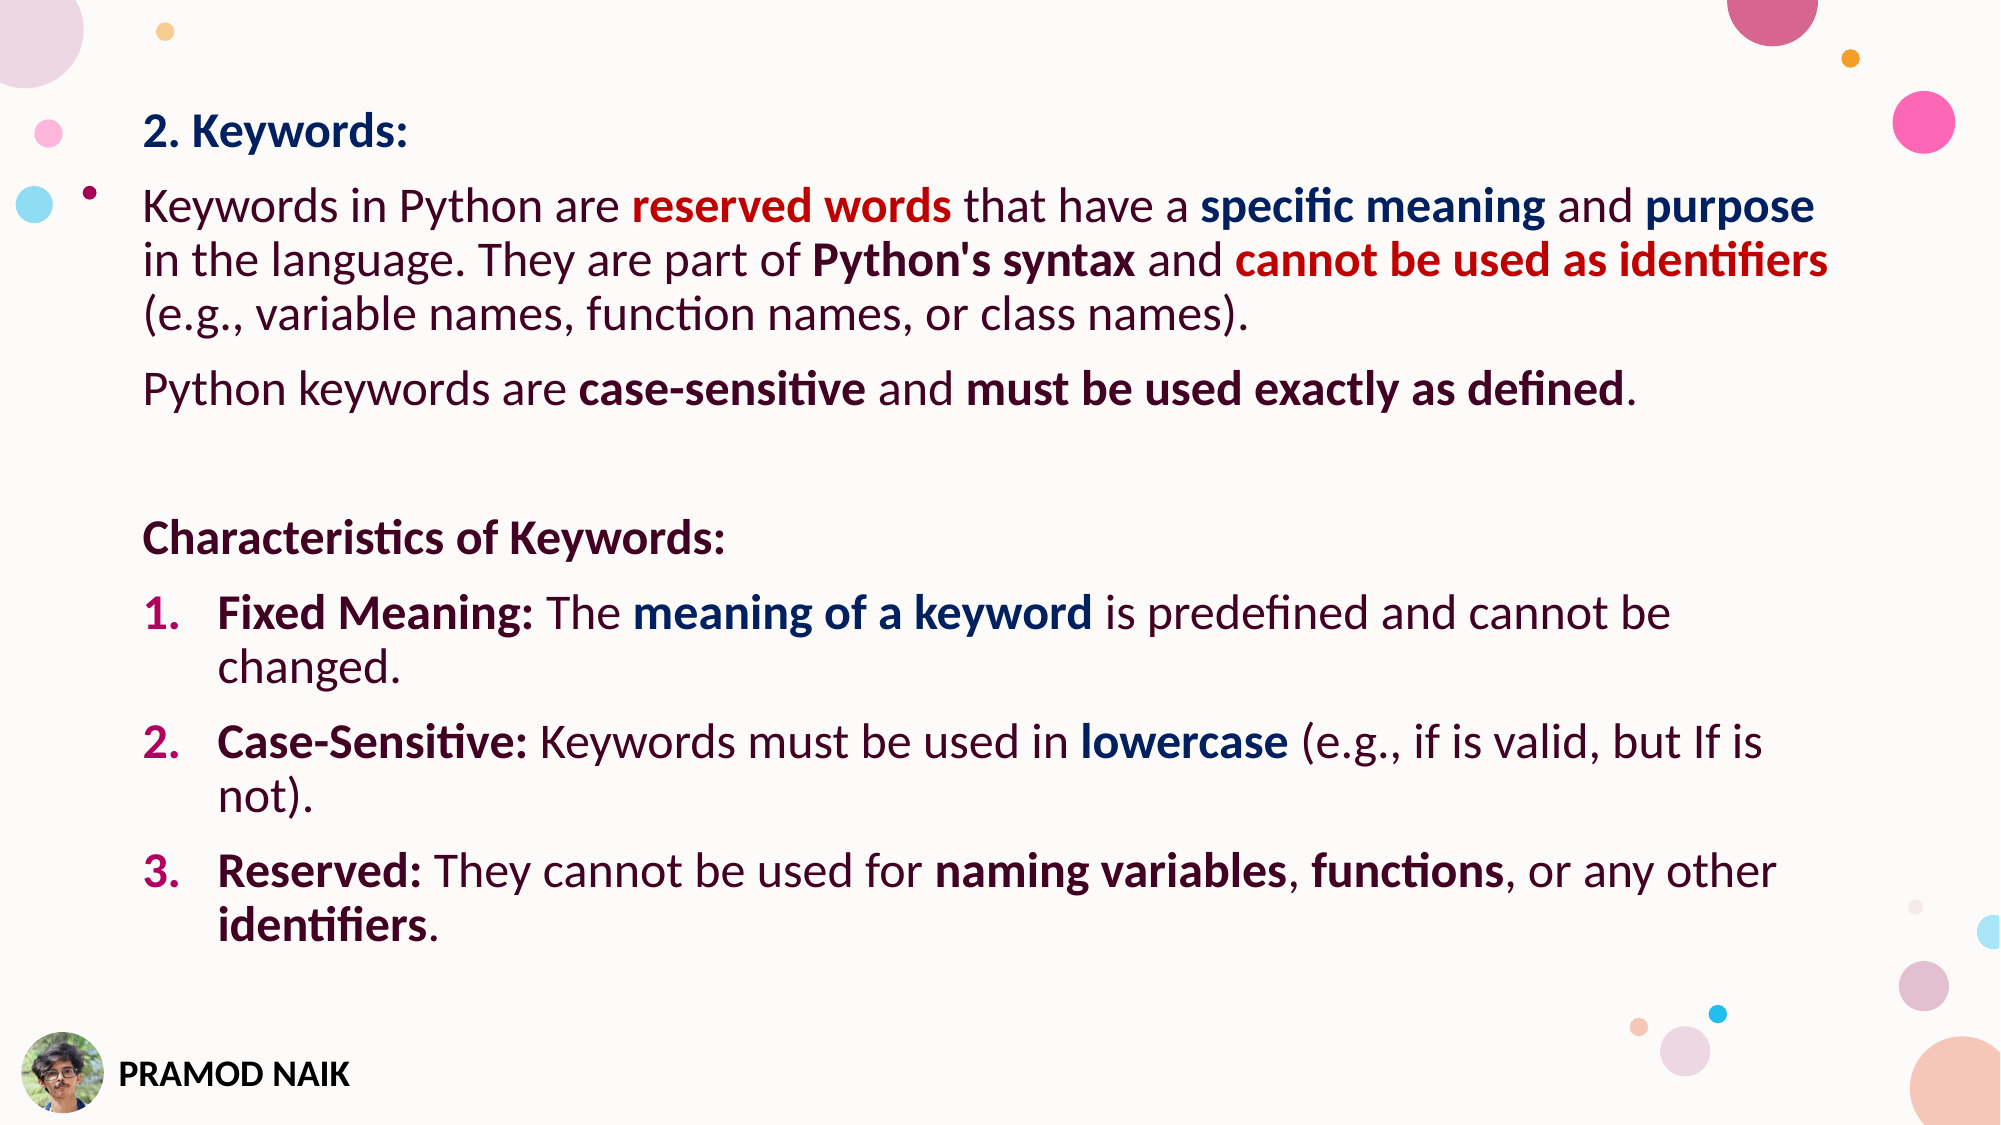

2. Keywords:
Keywords in Python are reserved words that have a specific meaning and purpose in the language. They are part of Python's syntax and cannot be used as identifiers (e.g., variable names, function names, or class names).
Python keywords are case-sensitive and must be used exactly as defined.

Characteristics of Keywords:
Fixed Meaning: The meaning of a keyword is predefined and cannot be changed.
Case-Sensitive: Keywords must be used in lowercase (e.g., if is valid, but If is not).
Reserved: They cannot be used for naming variables, functions, or any other identifiers.